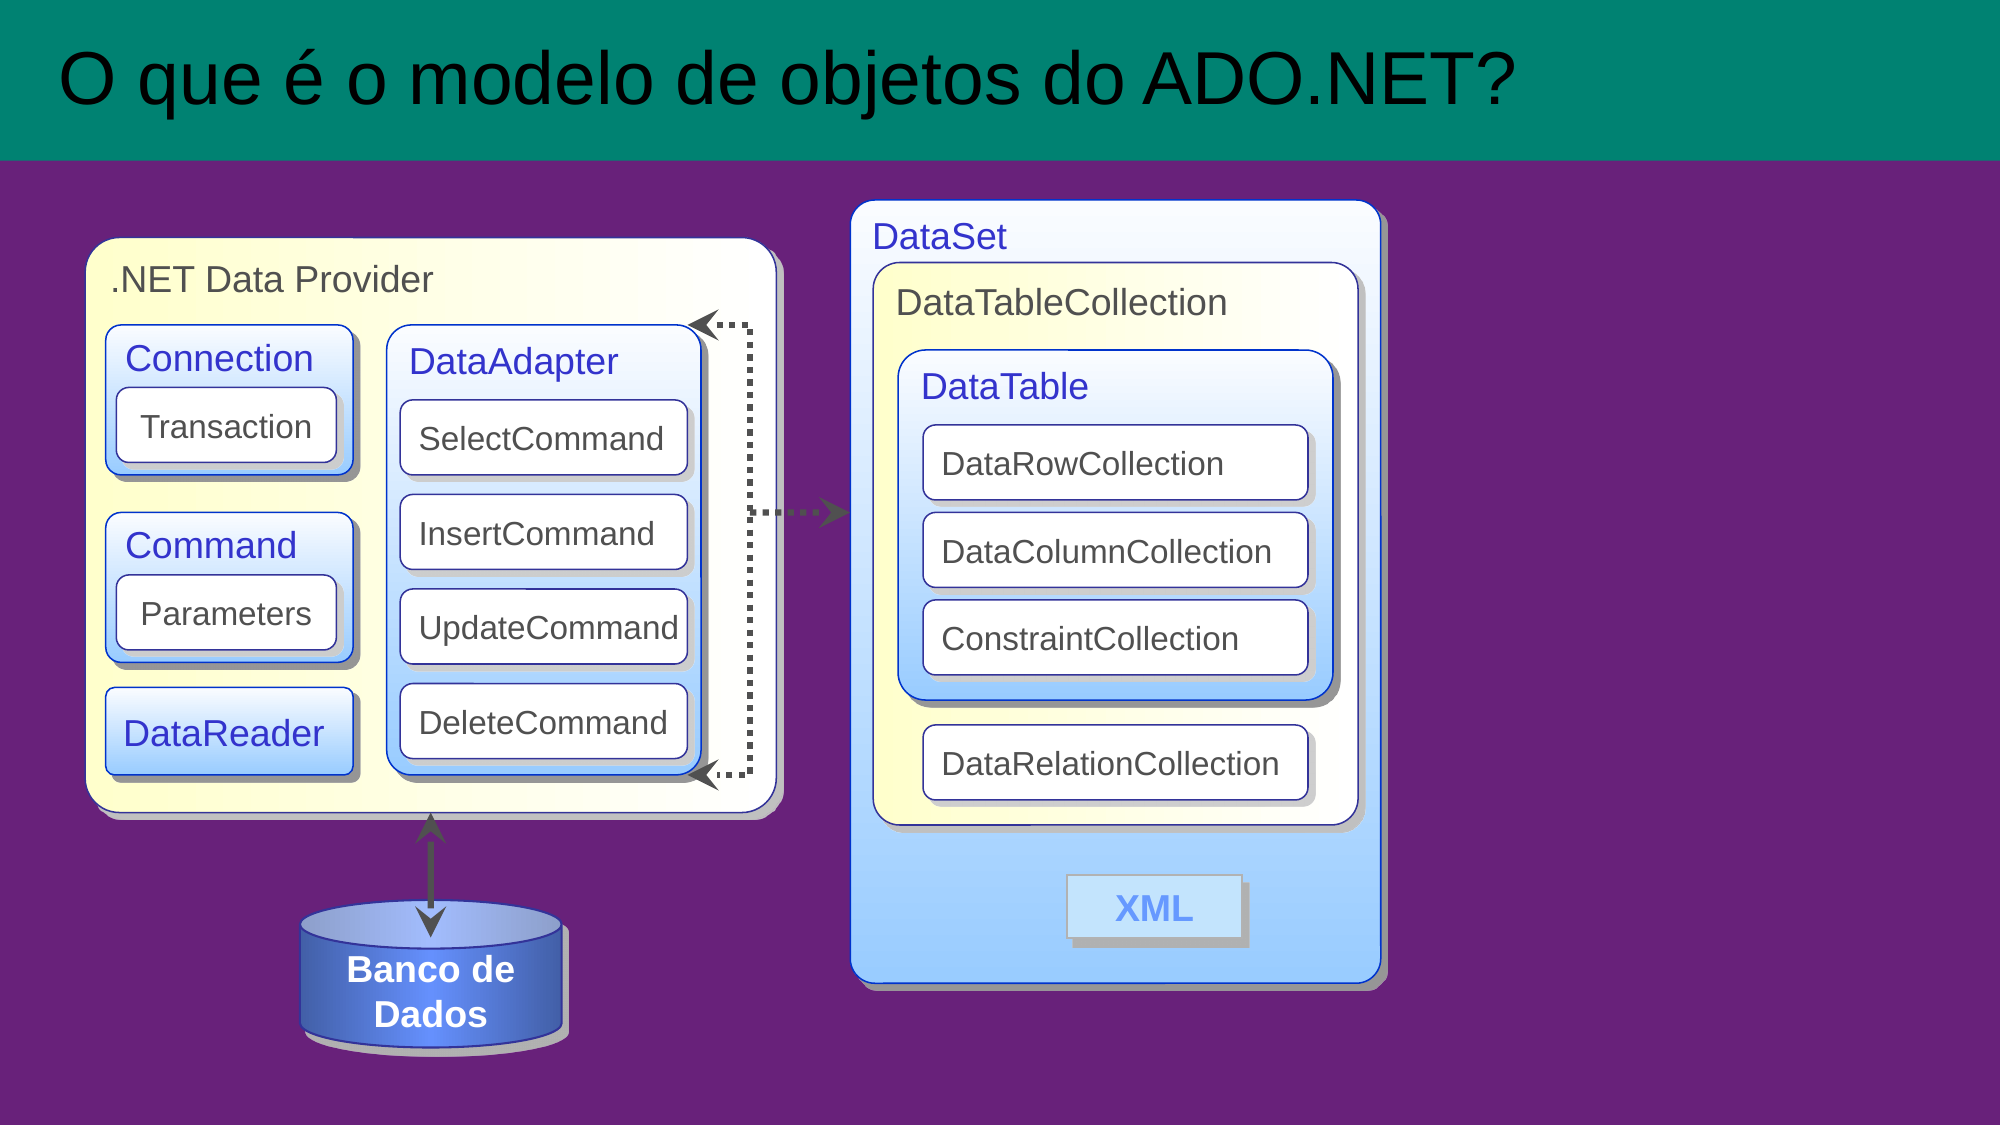

O que é o modelo de objetos do ADO.NET?
DataSet
.NET Data Provider
DataTableCollection
Connection
Transaction
Command
Parameters
DataReader
DataAdapter
SelectCommand
InsertCommand
UpdateCommand
DeleteCommand

DataTable
DataRowCollection

DataColumnCollection
ConstraintCollection
DataRelationCollection

XML
Banco de Dados